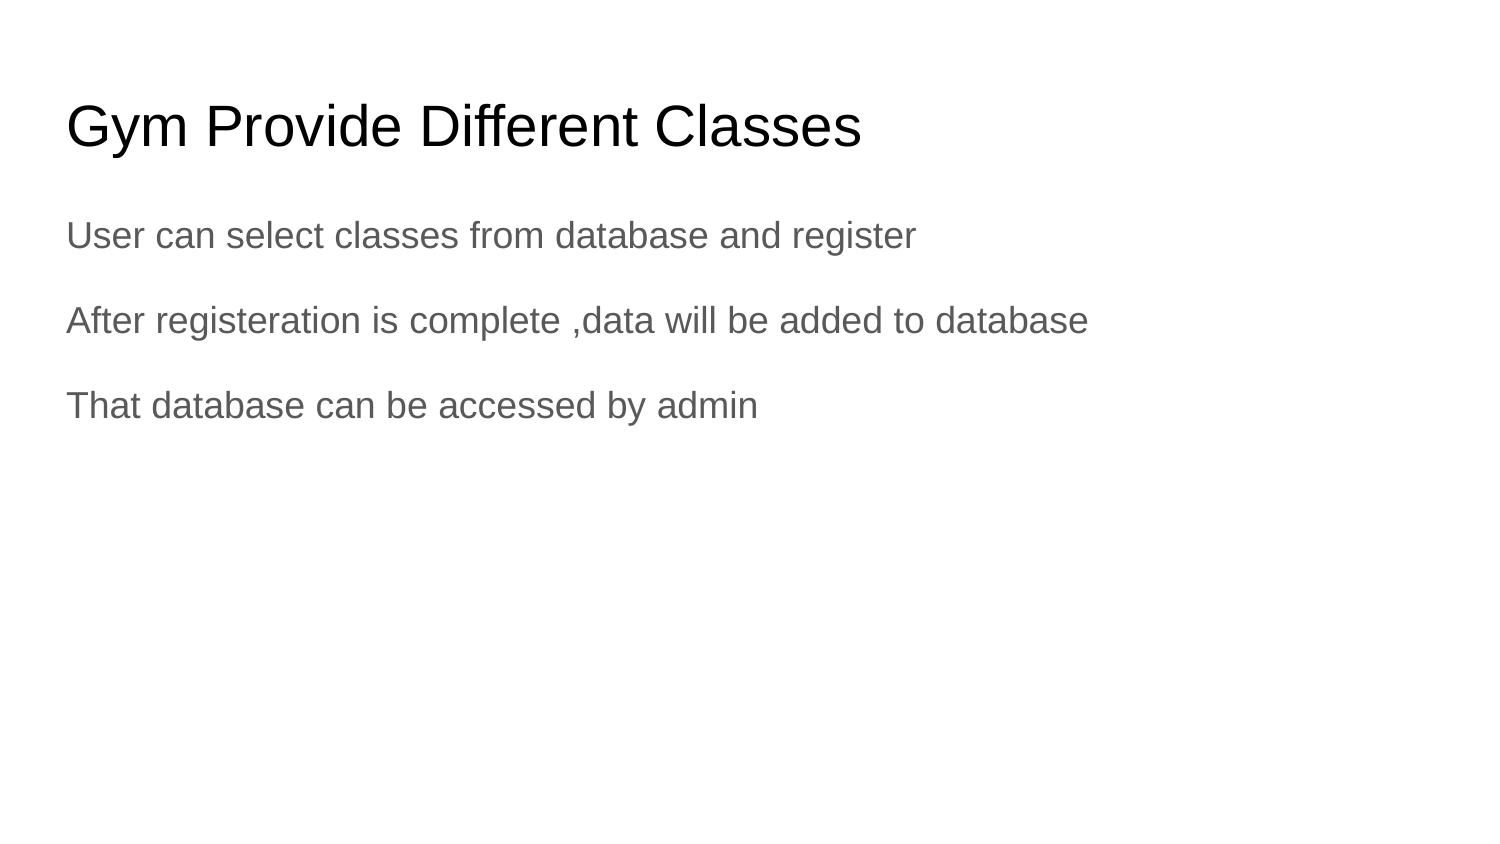

# Gym Provide Different Classes
User can select classes from database and register
After registeration is complete ,data will be added to database
That database can be accessed by admin